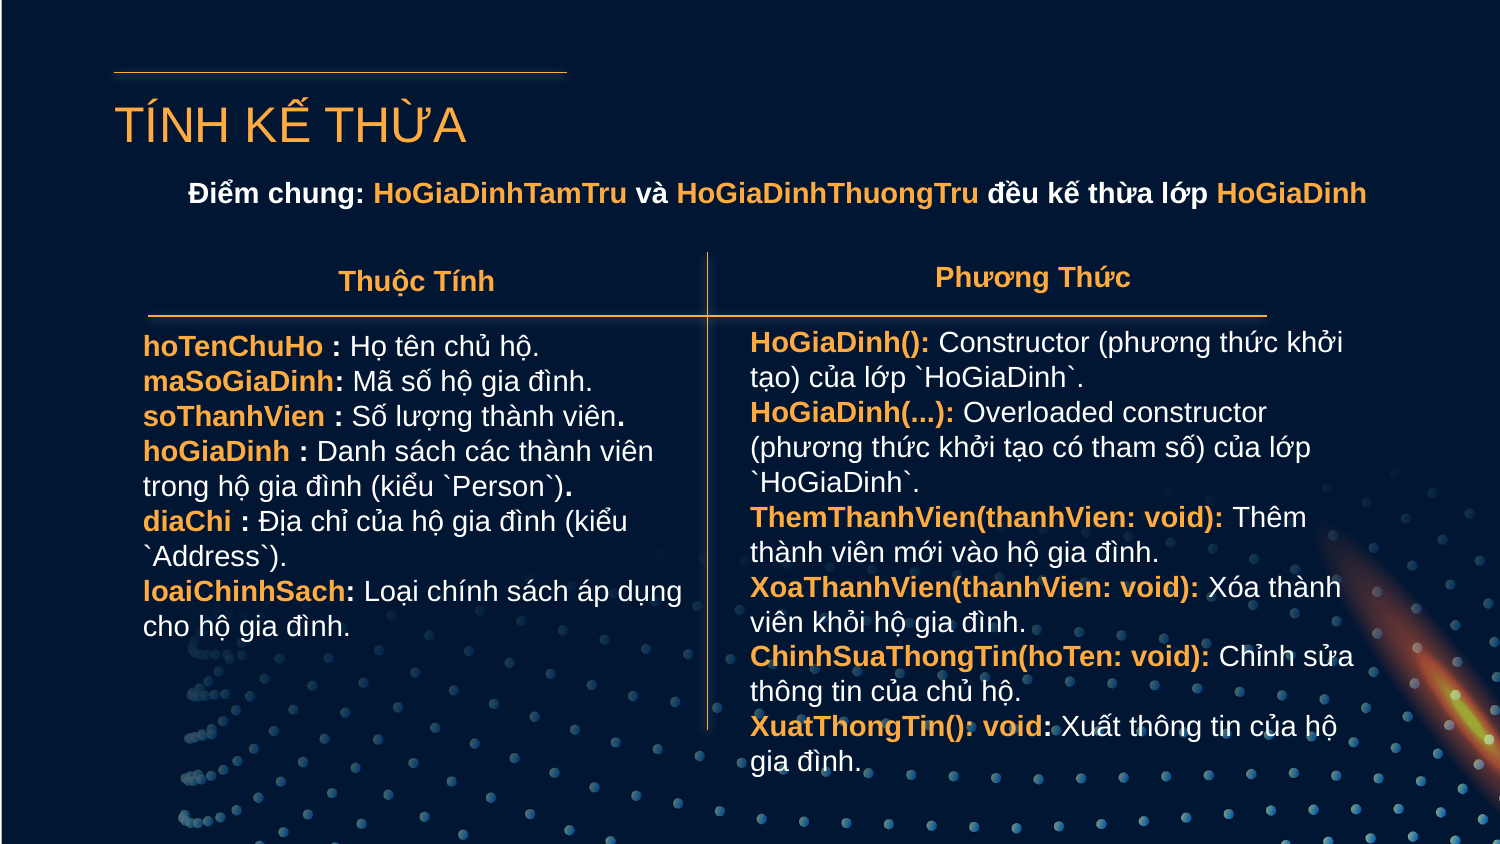

# TÍNH KẾ THỪA
Điểm chung: HoGiaDinhTamTru và HoGiaDinhThuongTru đều kế thừa lớp HoGiaDinh

Phương Thức
Thuộc Tính
HoGiaDinh(): Constructor (phương thức khởi tạo) của lớp `HoGiaDinh`.
HoGiaDinh(...): Overloaded constructor (phương thức khởi tạo có tham số) của lớp `HoGiaDinh`.
ThemThanhVien(thanhVien: void): Thêm thành viên mới vào hộ gia đình.
XoaThanhVien(thanhVien: void): Xóa thành viên khỏi hộ gia đình.
ChinhSuaThongTin(hoTen: void): Chỉnh sửa thông tin của chủ hộ.
XuatThongTin(): void: Xuất thông tin của hộ gia đình.

hoTenChuHo : Họ tên chủ hộ.
maSoGiaDinh: Mã số hộ gia đình.
soThanhVien : Số lượng thành viên.
hoGiaDinh : Danh sách các thành viên trong hộ gia đình (kiểu `Person`).
diaChi : Địa chỉ của hộ gia đình (kiểu `Address`).
loaiChinhSach: Loại chính sách áp dụng cho hộ gia đình.